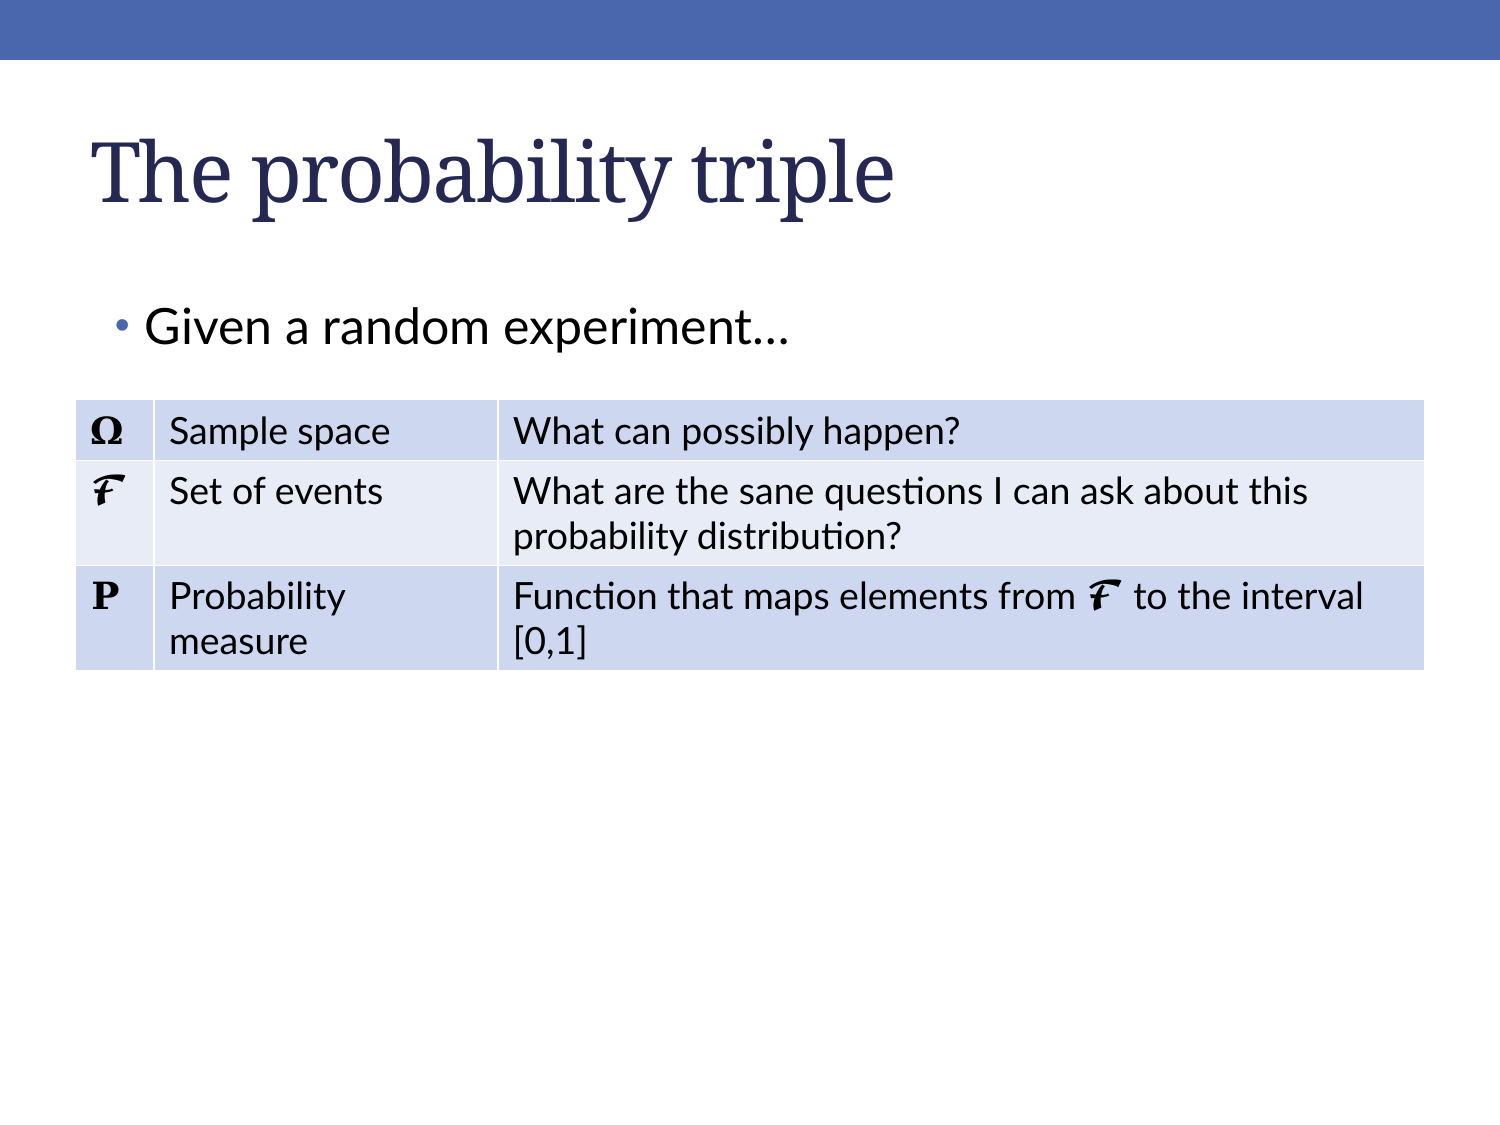

# The probability triple

Given a random experiment…
| 𝛀 | Sample space | What can possibly happen? |
| --- | --- | --- |
| 𝓕 | Set of events | What are the sane questions I can ask about this probability distribution? |
| 𝐏 | Probability measure | Function that maps elements from 𝓕 to the interval [0,1] |